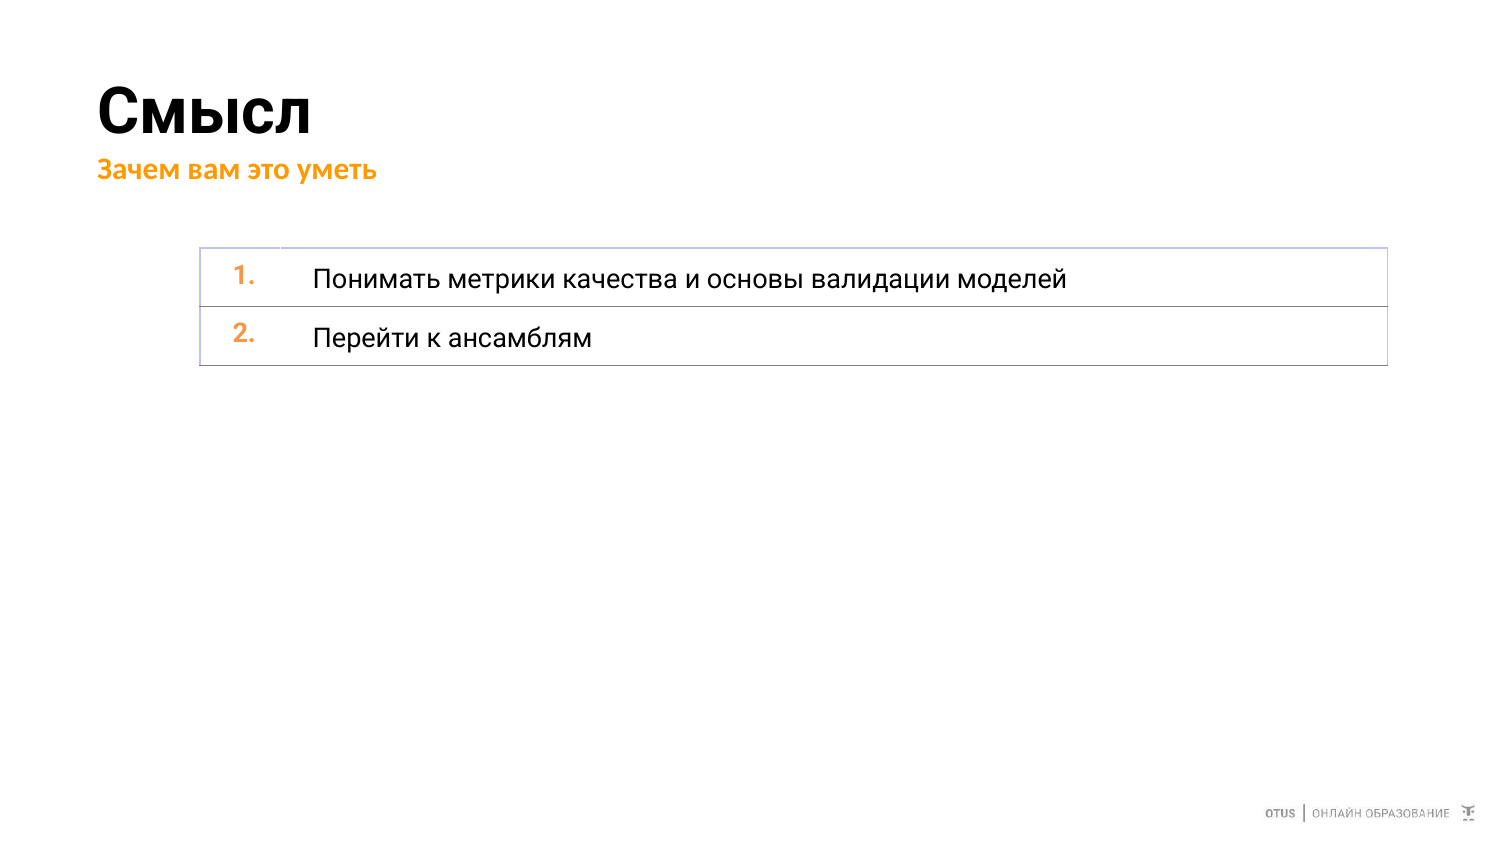

# Смысл
Зачем вам это уметь
| 1. | Понимать метрики качества и основы валидации моделей |
| --- | --- |
| 2. | Перейти к ансамблям |